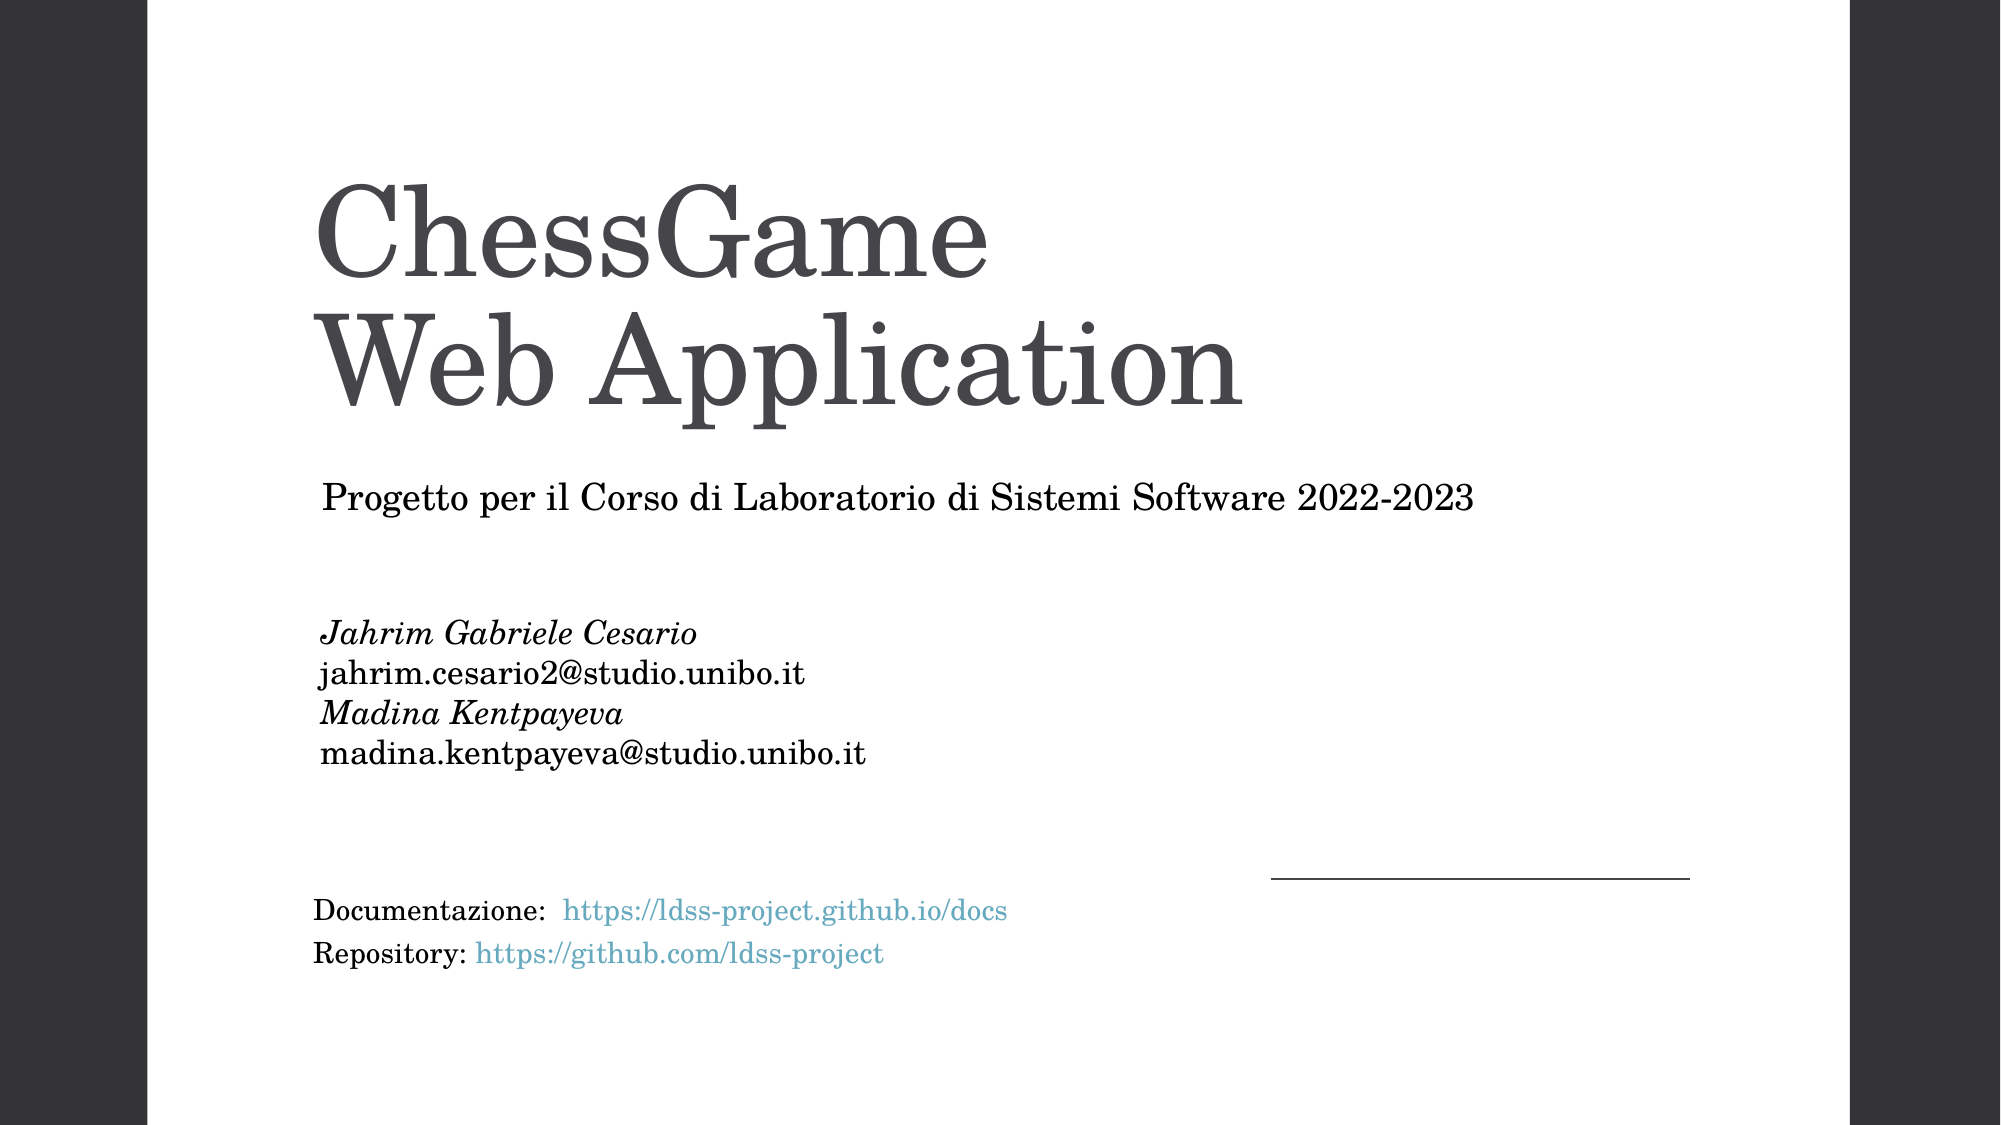

# ChessGame Web Application
Progetto per il Corso di Laboratorio di Sistemi Software 2022-2023
Jahrim Gabriele Cesario
jahrim.cesario2@studio.unibo.it
Madina Kentpayeva
madina.kentpayeva@studio.unibo.it

Documentazione:  https://ldss-project.github.io/docs
Repository: https://github.com/ldss-project